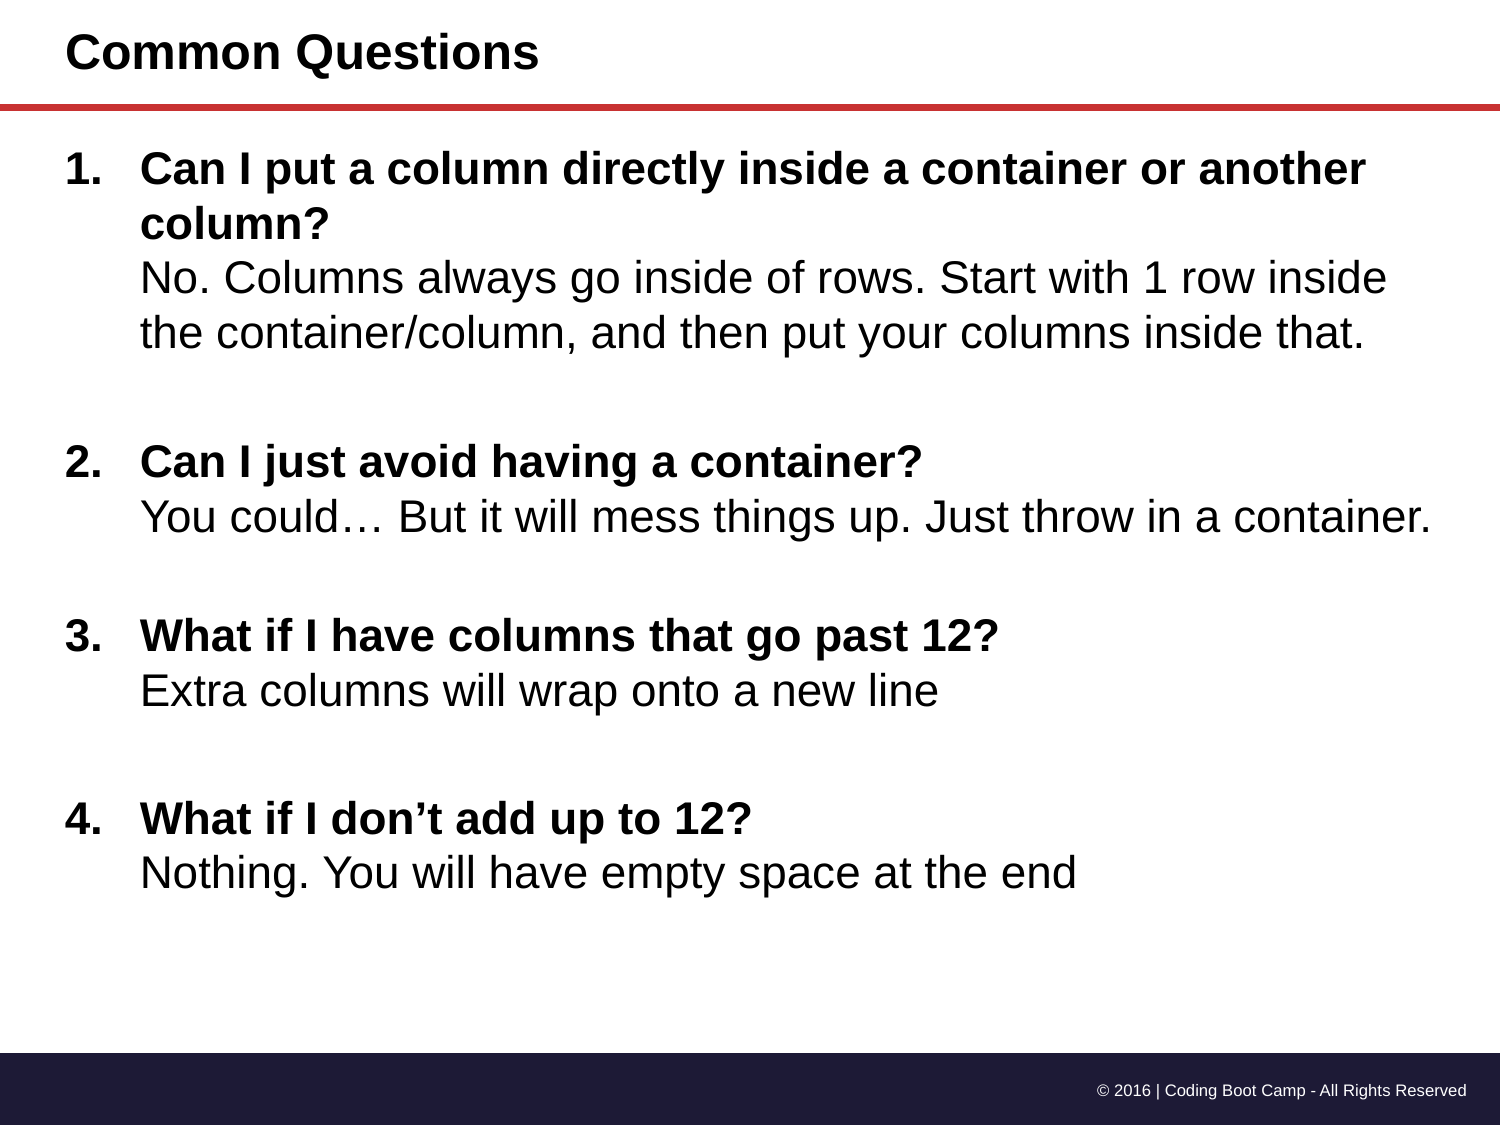

# Common Questions
Can I put a column directly inside a container or another column?
No. Columns always go inside of rows. Start with 1 row inside the container/column, and then put your columns inside that.

Can I just avoid having a container?
You could… But it will mess things up. Just throw in a container.
What if I have columns that go past 12?
Extra columns will wrap onto a new line

What if I don’t add up to 12?
Nothing. You will have empty space at the end